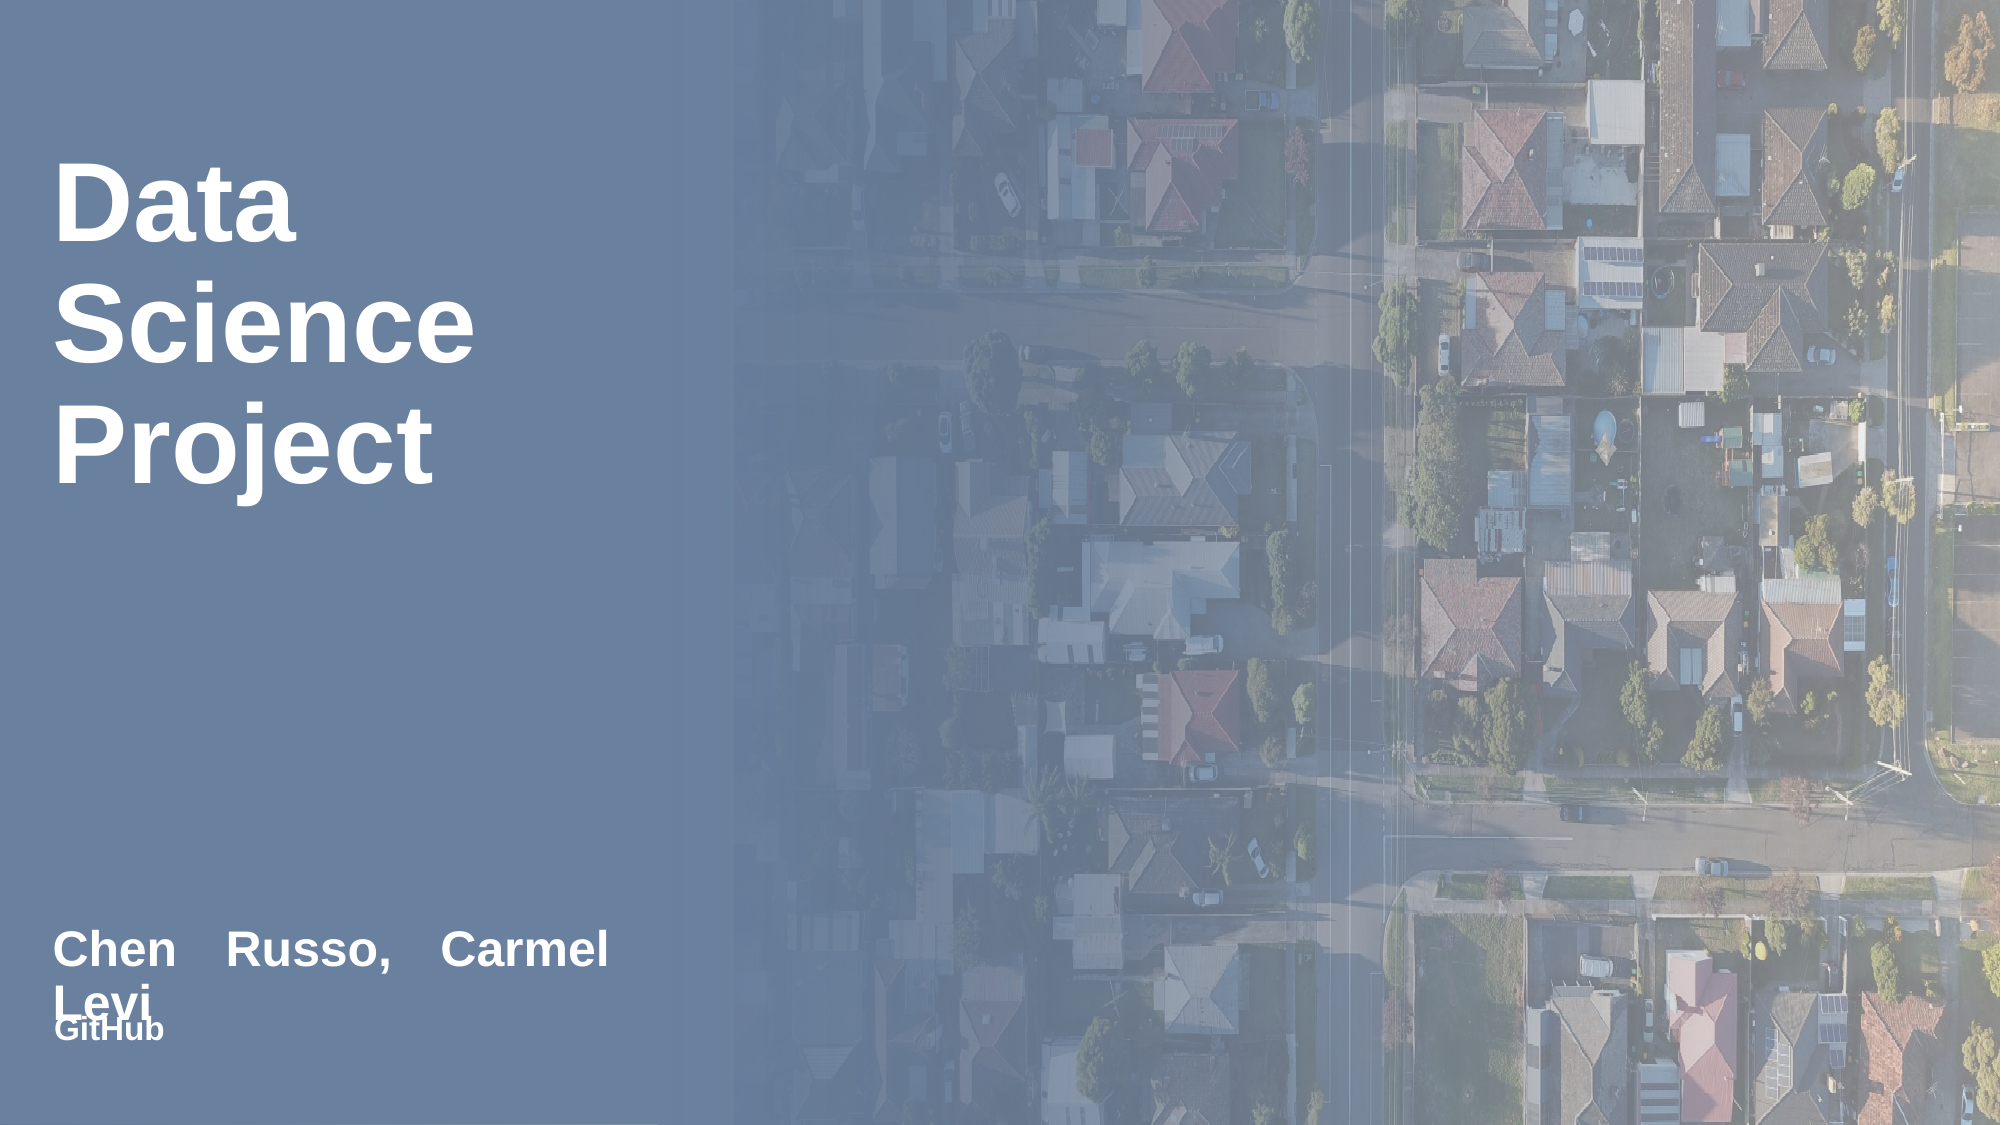

Data Science Project
Chen Russo, Carmel Levi
GitHub